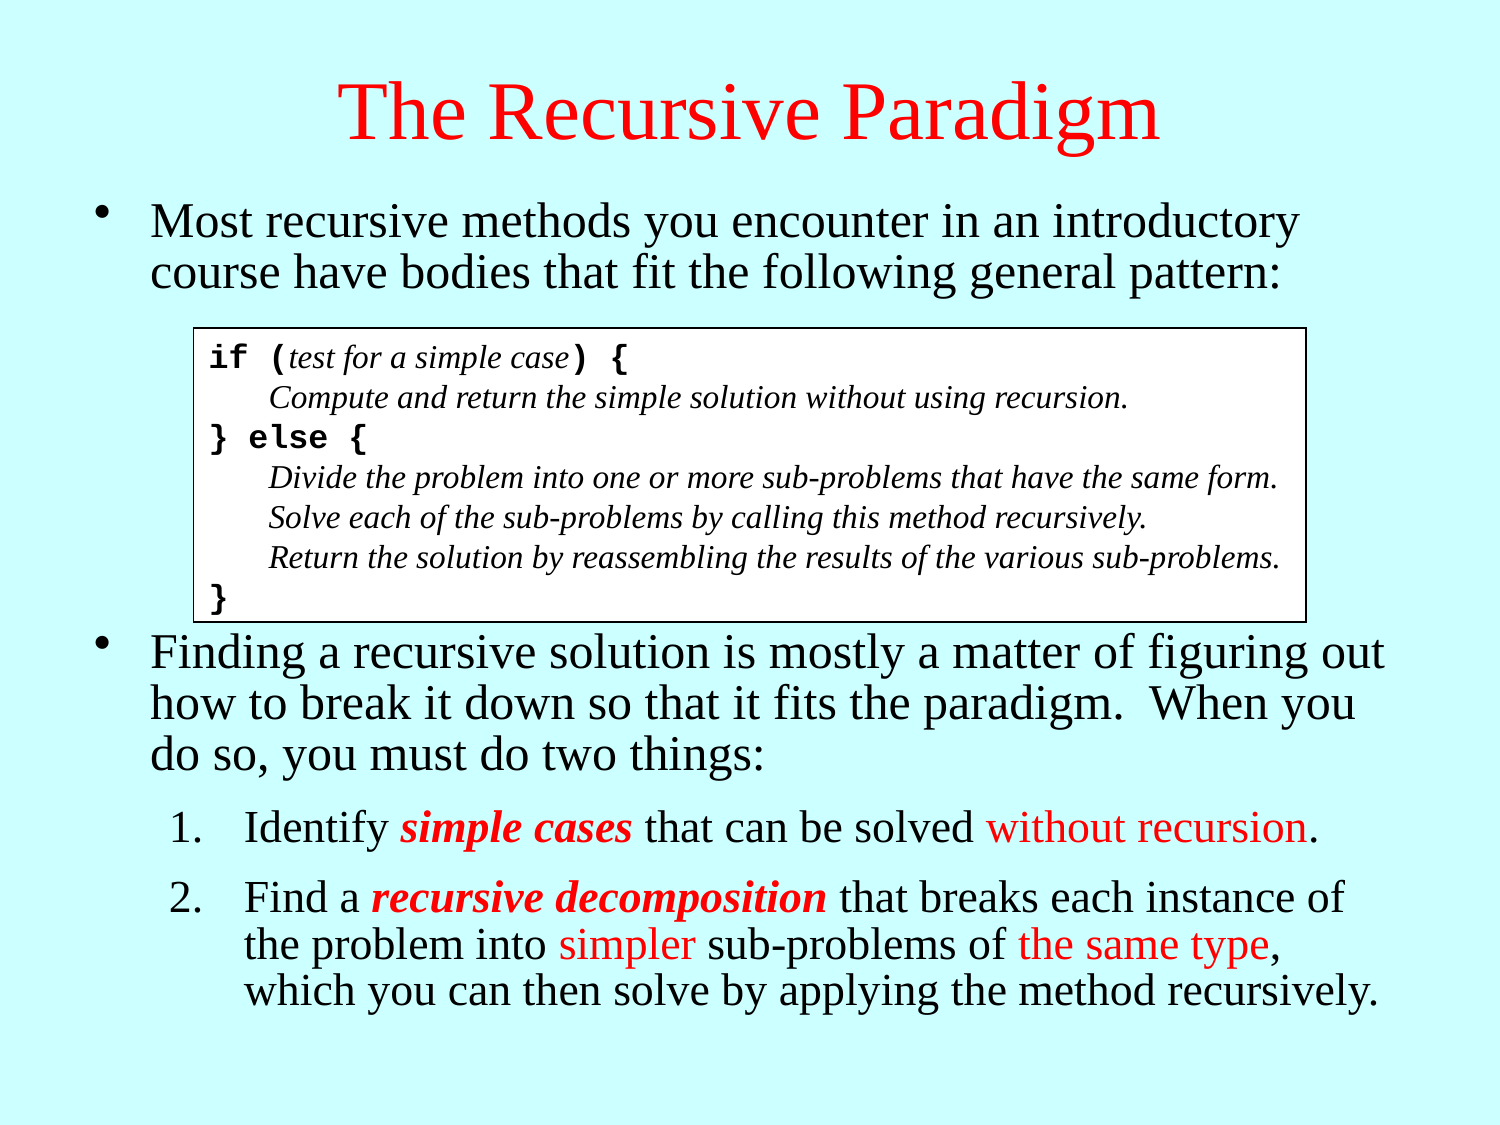

# The Recursive Paradigm
Most recursive methods you encounter in an introductory course have bodies that fit the following general pattern:

Finding a recursive solution is mostly a matter of figuring out how to break it down so that it fits the paradigm.  When you do so, you must do two things:
Identify simple cases that can be solved without recursion.
Find a recursive decomposition that breaks each instance of the problem into simpler sub-problems of the same type, which you can then solve by applying the method recursively.

if (test for a simple case) {
   Compute and return the simple solution without using recursion.
} else {
   Divide the problem into one or more sub-problems that have the same form.
   Solve each of the sub-problems by calling this method recursively.
   Return the solution by reassembling the results of the various sub-problems.
}